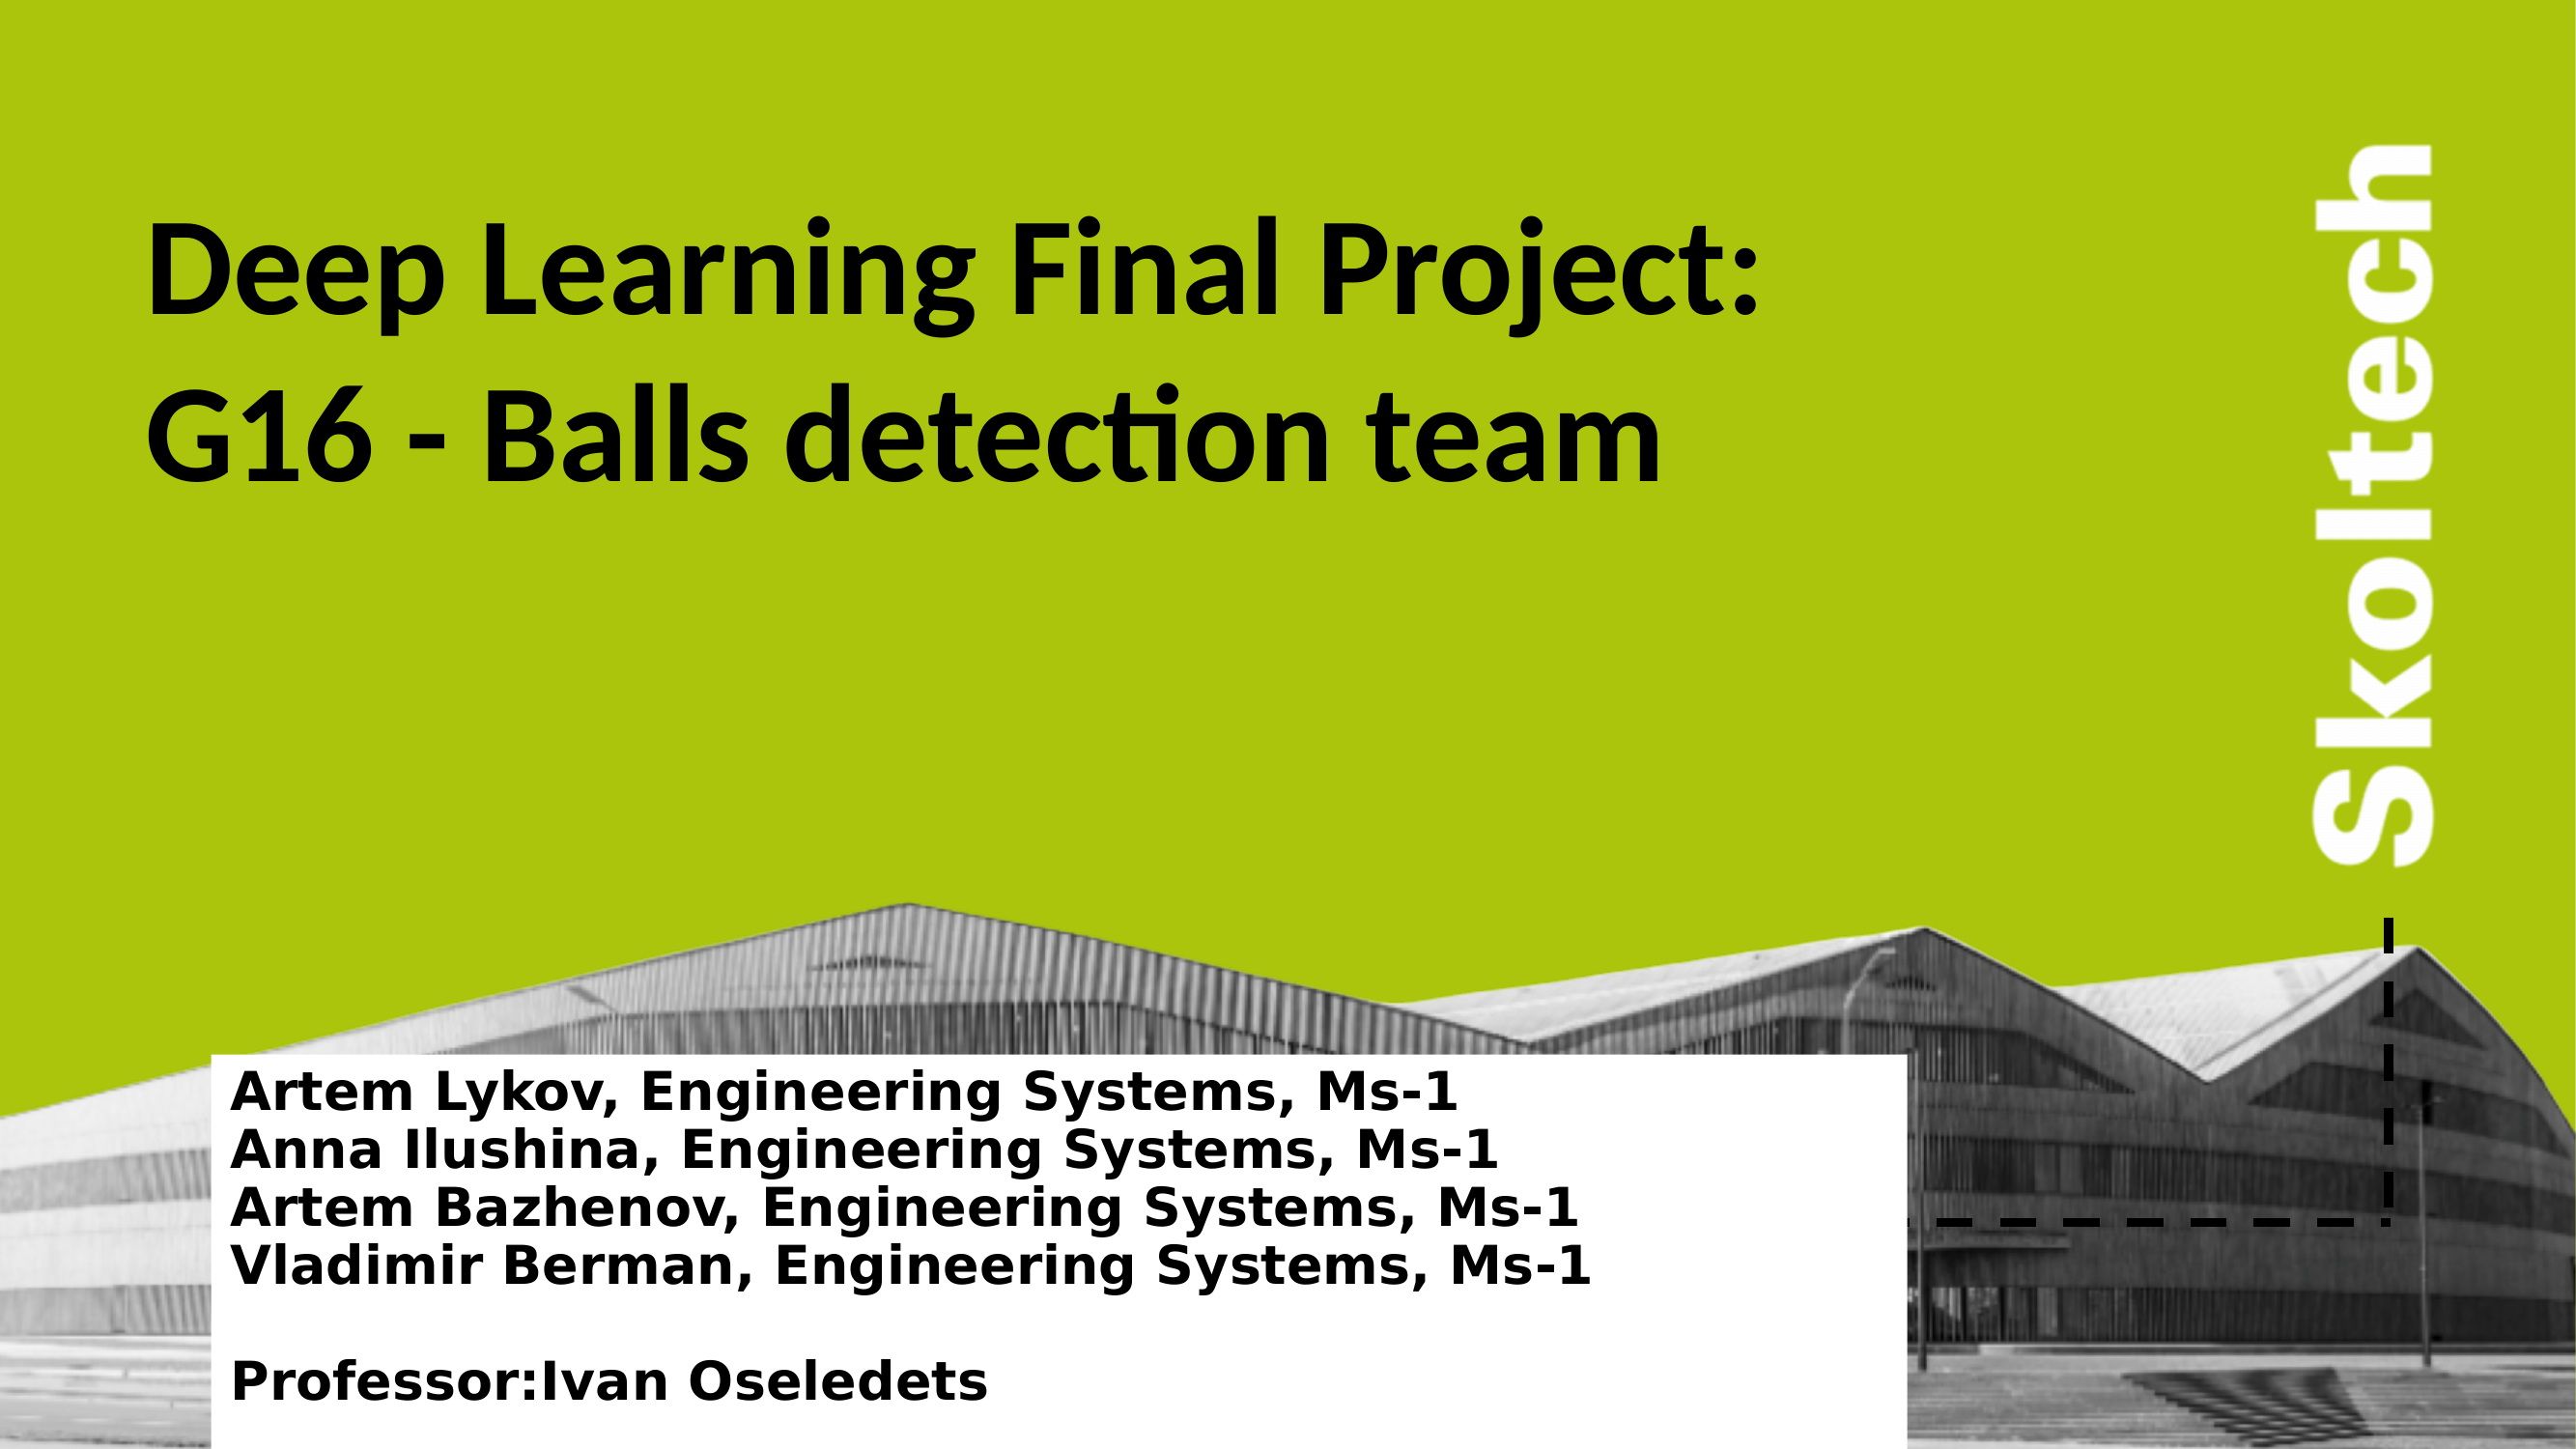

Deep Learning Final Project:
G16 - Balls detection team
Artem Lykov, Engineering Systems, Ms-1
Anna Ilushina, Engineering Systems, Ms-1
Artem Bazhenov, Engineering Systems, Ms-1
Vladimir Berman, Engineering Systems, Ms-1

Professor:‪Ivan Oseledets